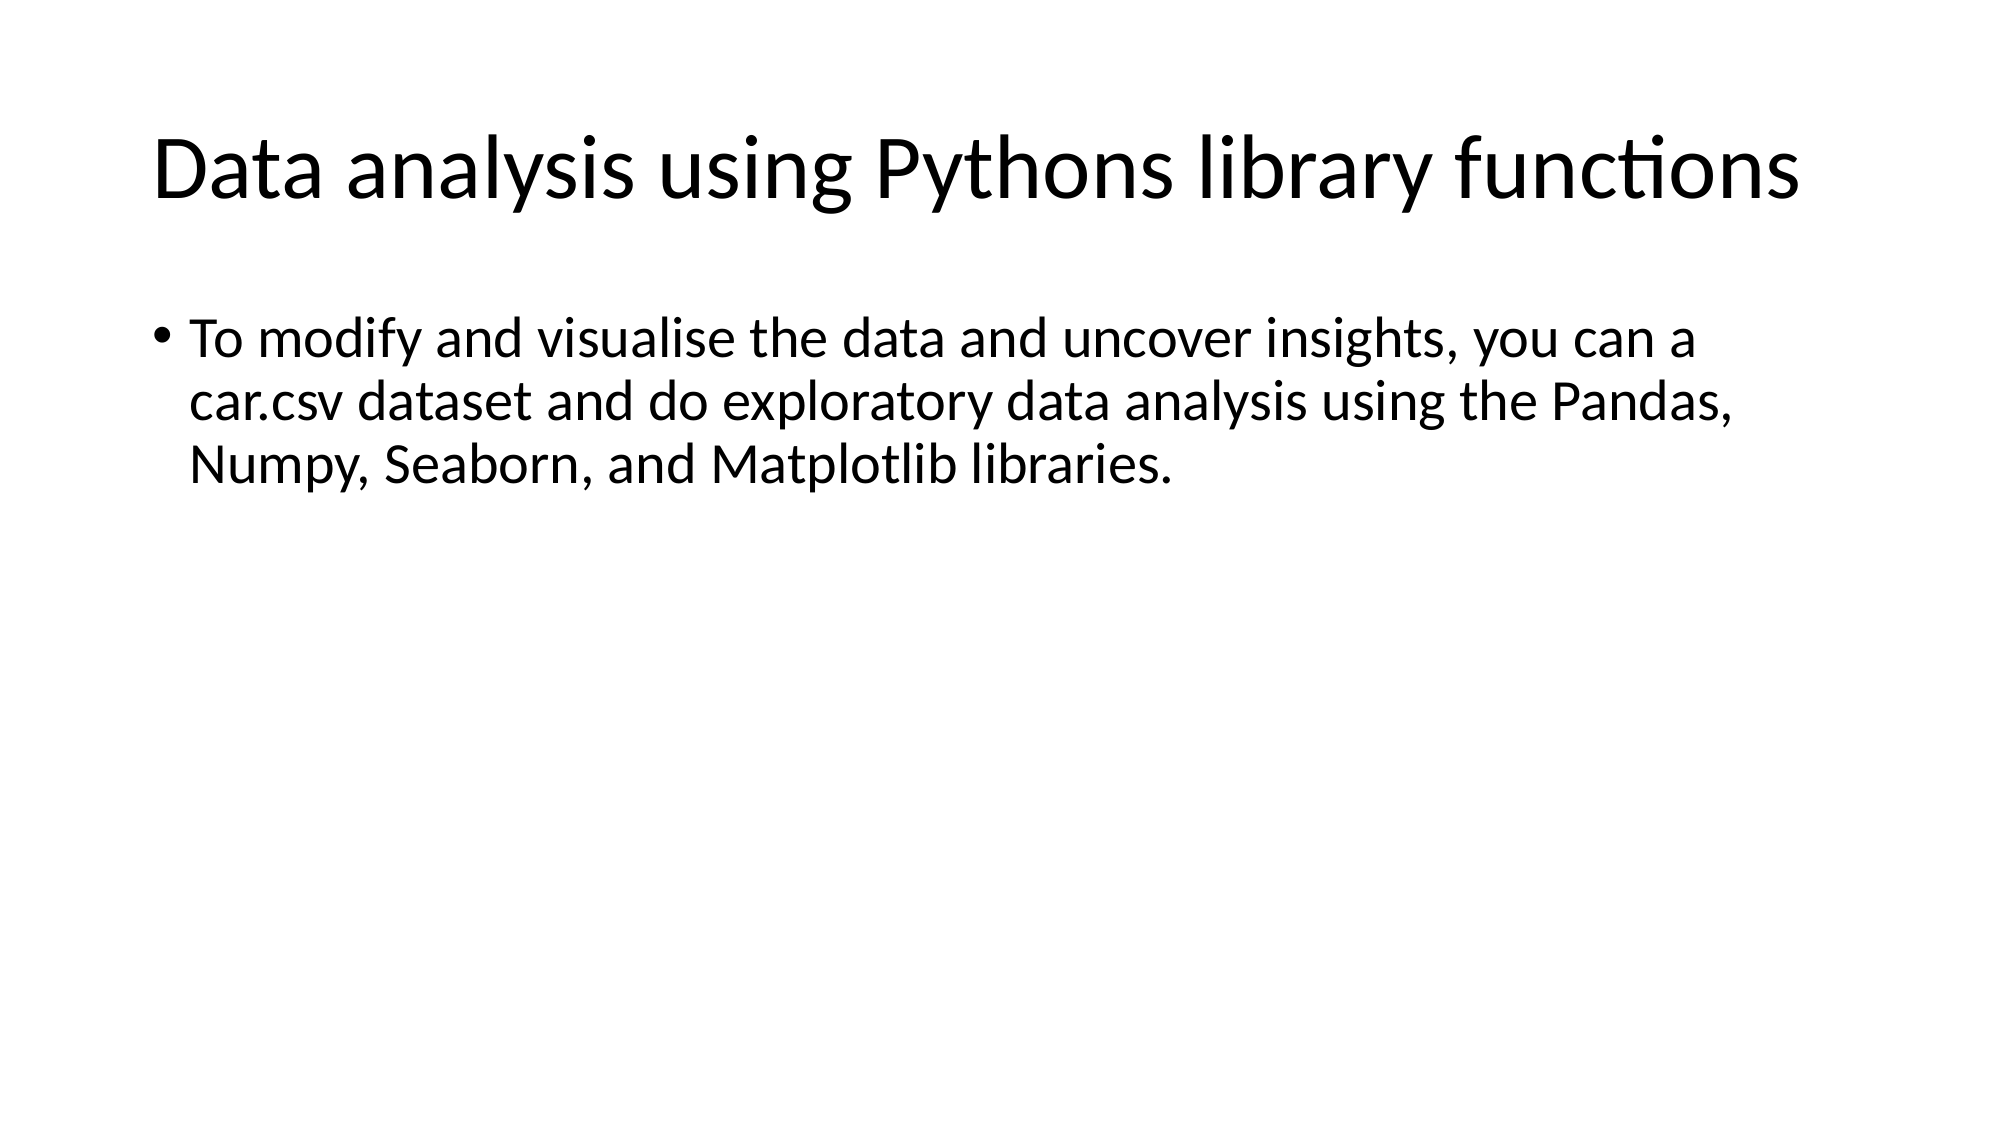

# Data analysis using Pythons library functions
To modify and visualise the data and uncover insights, you can a car.csv dataset and do exploratory data analysis using the Pandas, Numpy, Seaborn, and Matplotlib libraries.